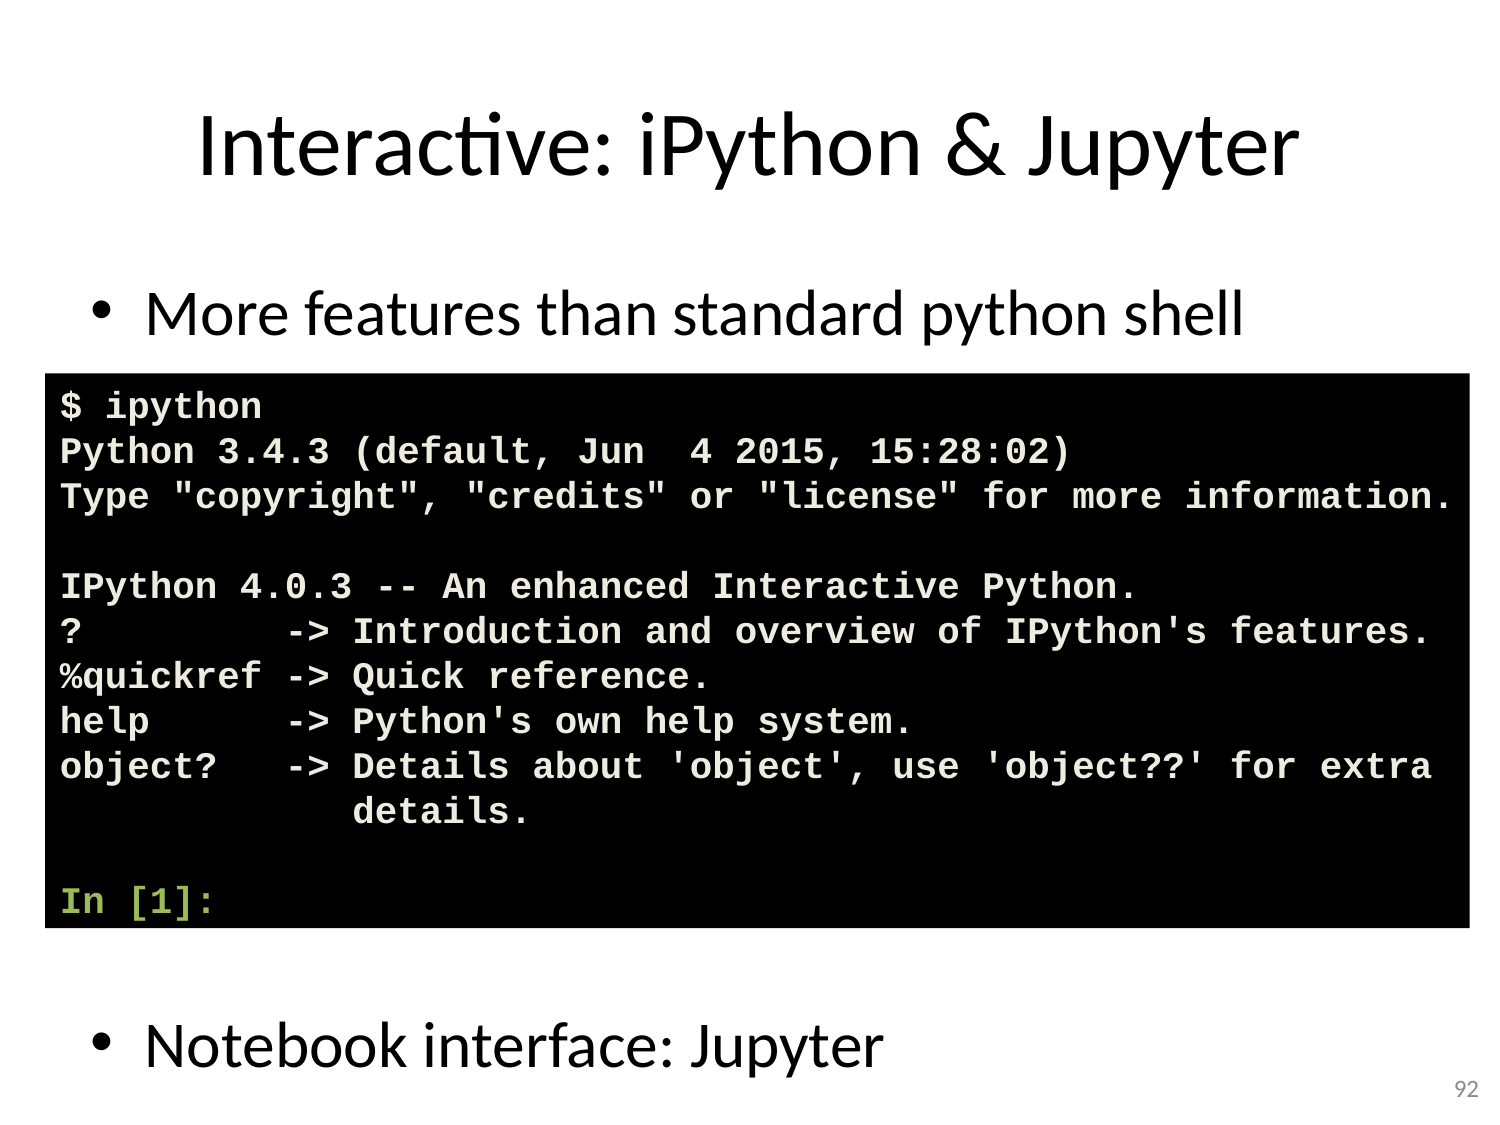

# Interactive: iPython & Jupyter
More features than standard python shell

Notebook interface: Jupyter
$ ipython
Python 3.4.3 (default, Jun  4 2015, 15:28:02)
Type "copyright", "credits" or "license" for more information.

IPython 4.0.3 -- An enhanced Interactive Python.
?         -> Introduction and overview of IPython's features.
%quickref -> Quick reference.
help      -> Python's own help system.
object?   -> Details about 'object', use 'object??' for extra
             details.

In [1]:
92